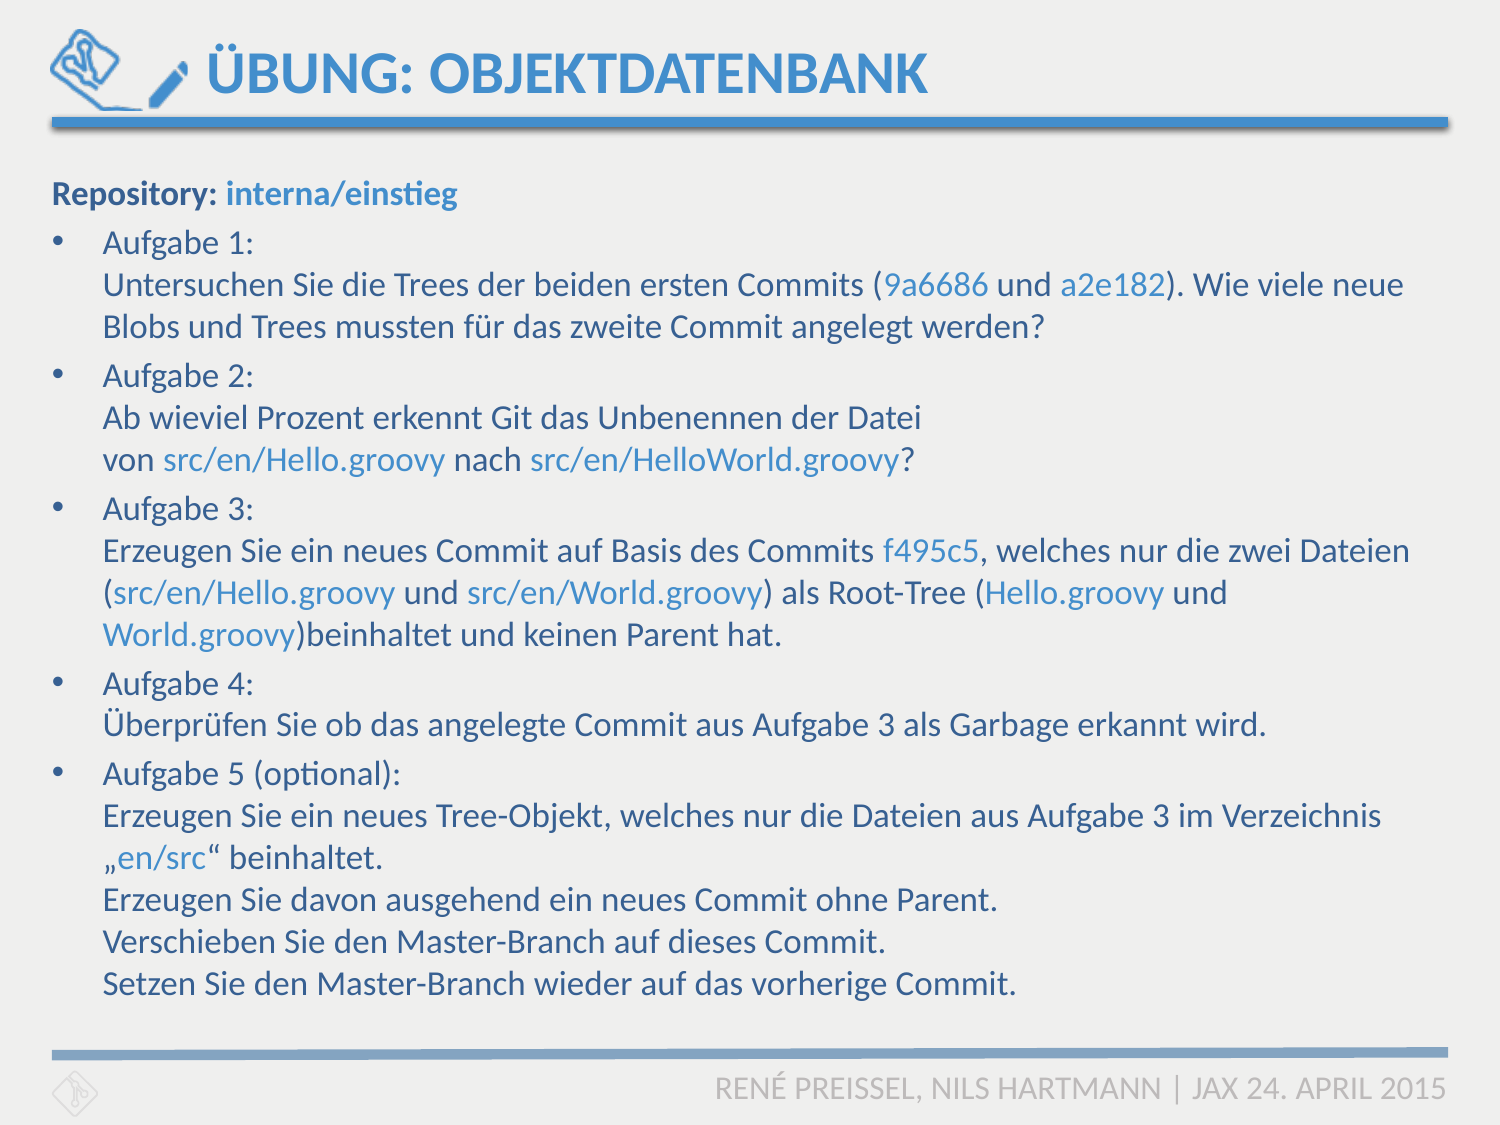

# ÜBUNG: OBJEKTDATENBANK
Repository: interna/einstieg
Aufgabe 1:
Untersuchen Sie die Trees der beiden ersten Commits (9a6686 und a2e182). Wie viele neue Blobs und Trees mussten für das zweite Commit angelegt werden?
Aufgabe 2:
Ab wieviel Prozent erkennt Git das Unbenennen der Datei
von src/en/Hello.groovy nach src/en/HelloWorld.groovy?
Aufgabe 3:
Erzeugen Sie ein neues Commit auf Basis des Commits f495c5, welches nur die zwei Dateien (src/en/Hello.groovy und src/en/World.groovy) als Root-Tree (Hello.groovy und World.groovy)beinhaltet und keinen Parent hat.
Aufgabe 4:
Überprüfen Sie ob das angelegte Commit aus Aufgabe 3 als Garbage erkannt wird.
Aufgabe 5 (optional):
Erzeugen Sie ein neues Tree-Objekt, welches nur die Dateien aus Aufgabe 3 im Verzeichnis „en/src“ beinhaltet.
Erzeugen Sie davon ausgehend ein neues Commit ohne Parent.
Verschieben Sie den Master-Branch auf dieses Commit.
Setzen Sie den Master-Branch wieder auf das vorherige Commit.